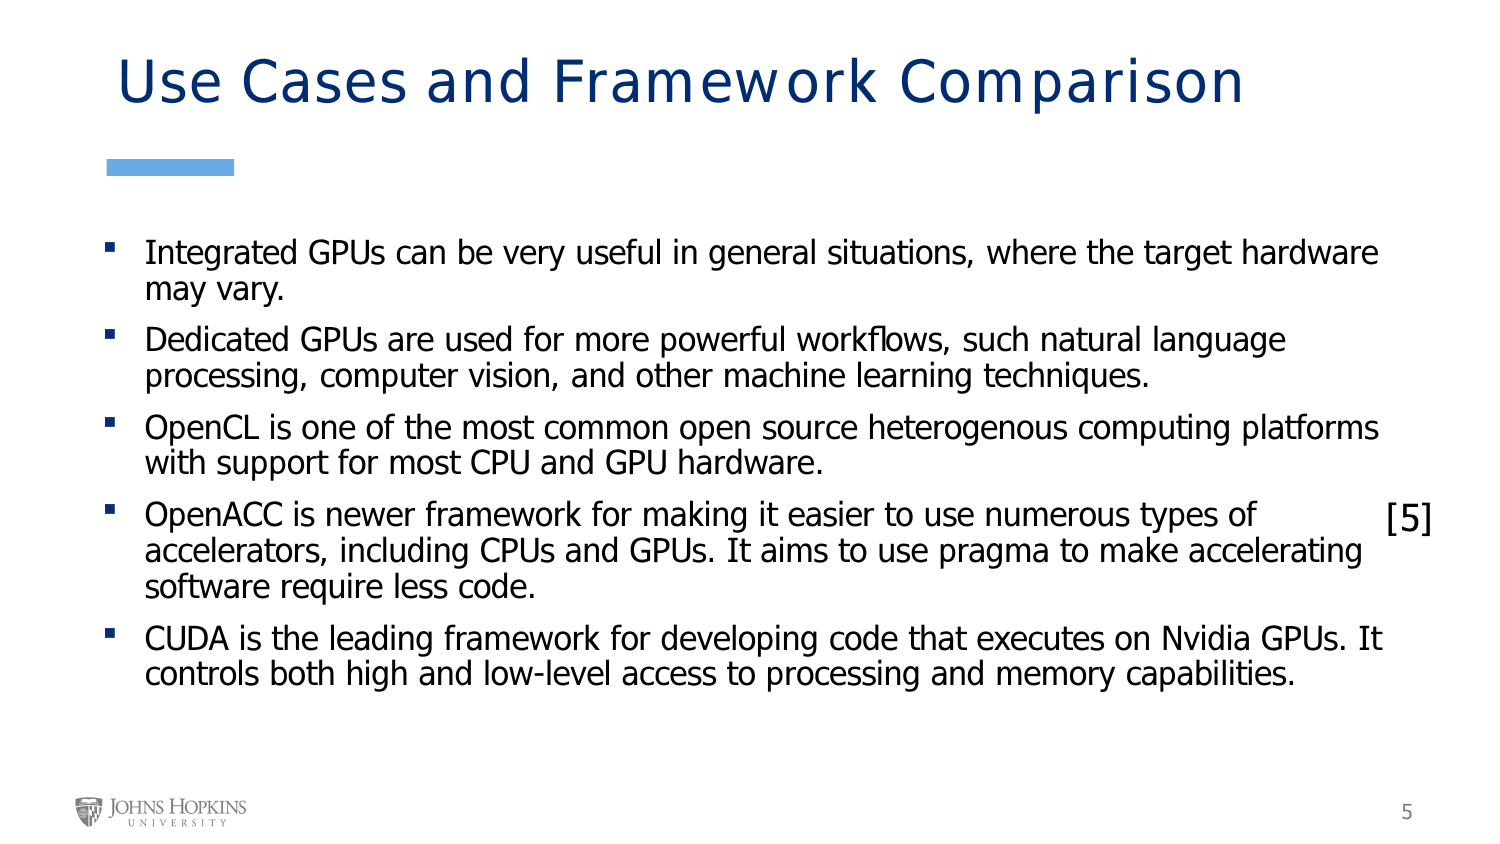

Use Cases and Framework Comparison
Integrated GPUs can be very useful in general situations, where the target hardware may vary.
Dedicated GPUs are used for more powerful workflows, such natural language processing, computer vision, and other machine learning techniques.
OpenCL is one of the most common open source heterogenous computing platforms with support for most CPU and GPU hardware.
OpenACC is newer framework for making it easier to use numerous types of accelerators, including CPUs and GPUs. It aims to use pragma to make accelerating software require less code.
CUDA is the leading framework for developing code that executes on Nvidia GPUs. It controls both high and low-level access to processing and memory capabilities.
[5]